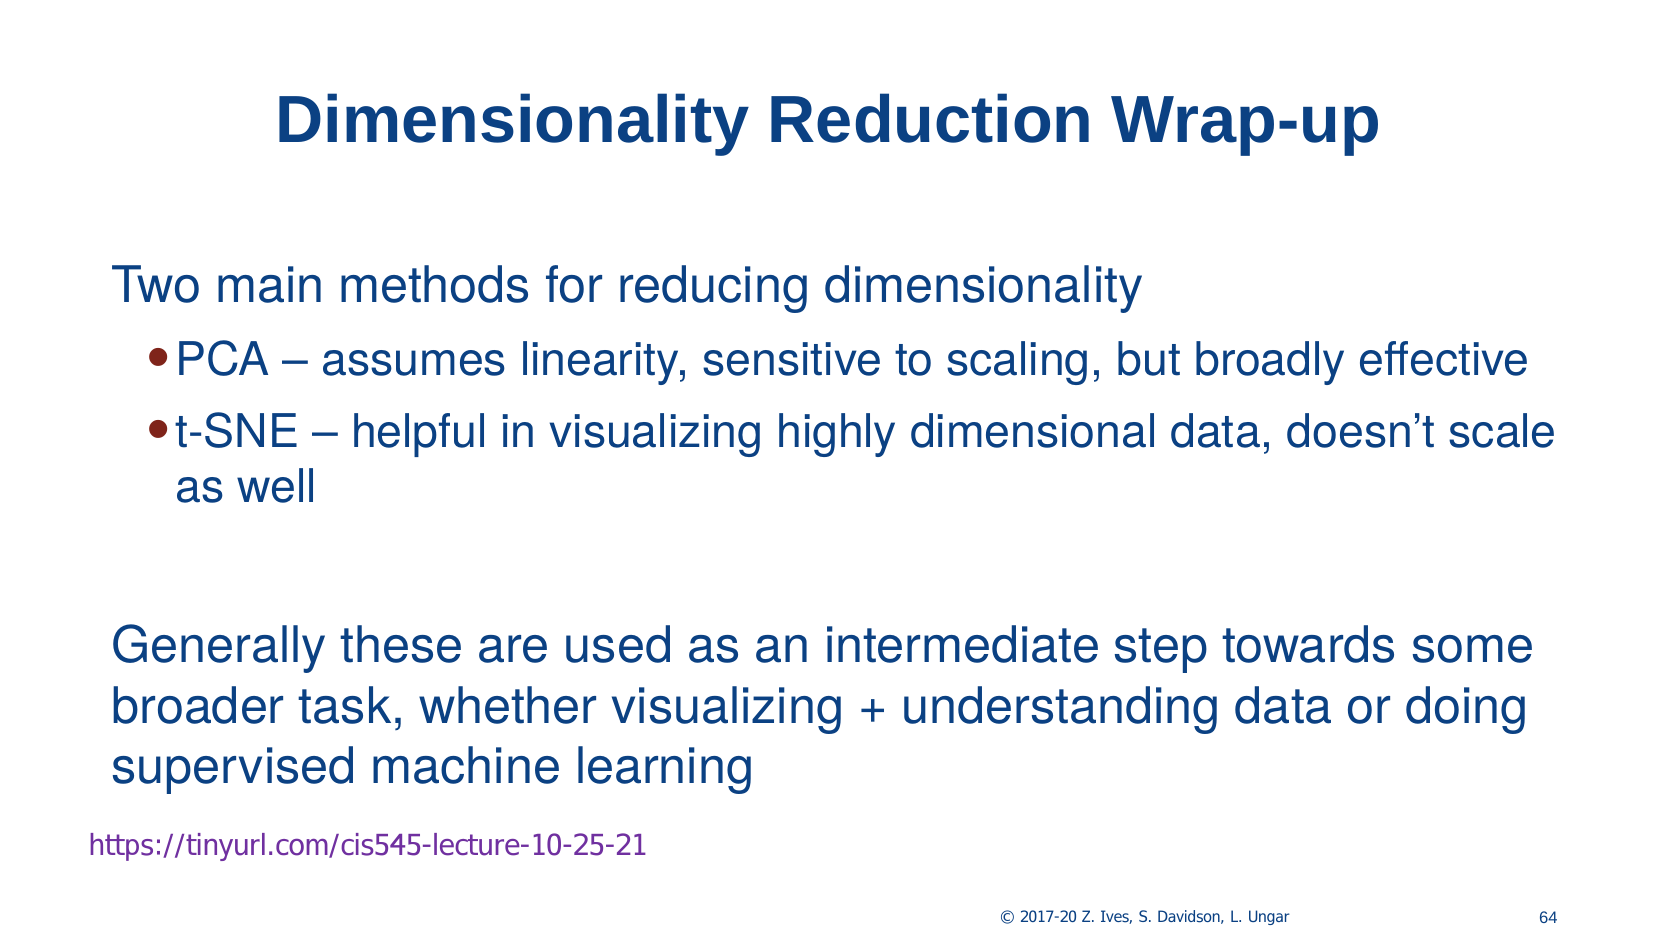

# Dimensionality Reduction Wrap-up
Two main methods for reducing dimensionality
PCA – assumes linearity, sensitive to scaling, but broadly effective
t-SNE – helpful in visualizing highly dimensional data, doesn’t scale as well

Generally these are used as an intermediate step towards some broader task, whether visualizing + understanding data or doing supervised machine learning
64